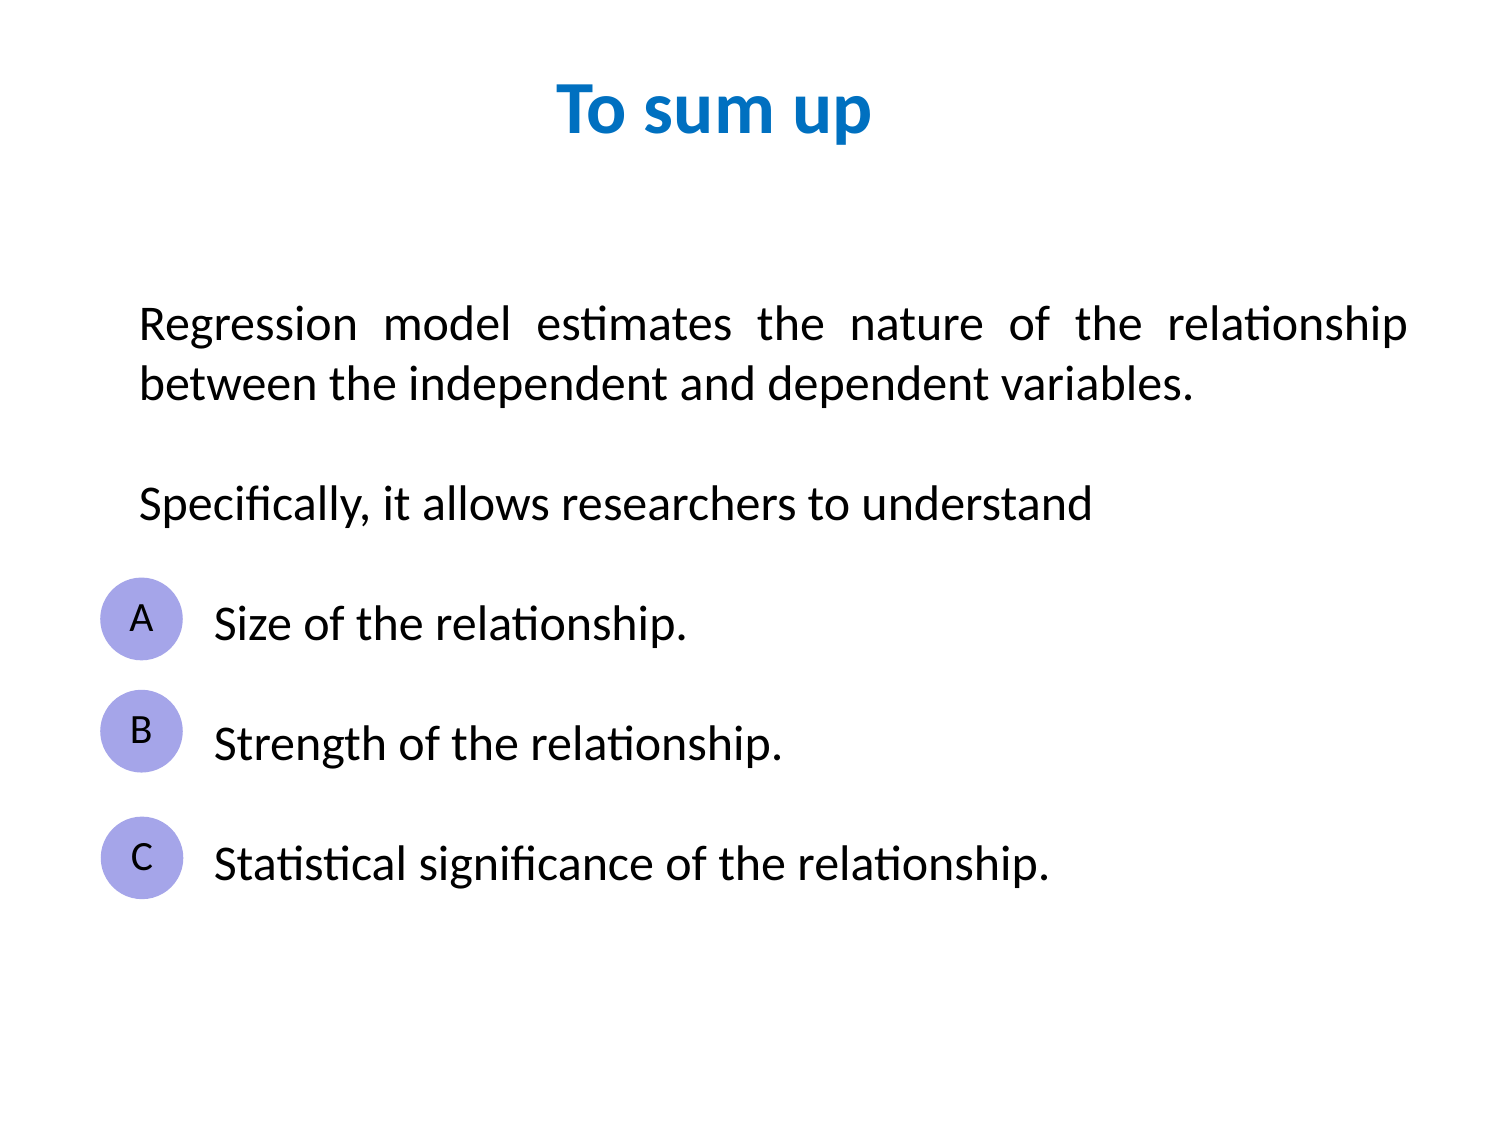

# To sum up

Regression model estimates the nature of the relationship between the independent and dependent variables.

Specifically, it allows researchers to understand

Size of the relationship.

Strength of the relationship.

Statistical significance of the relationship.
A
B
C